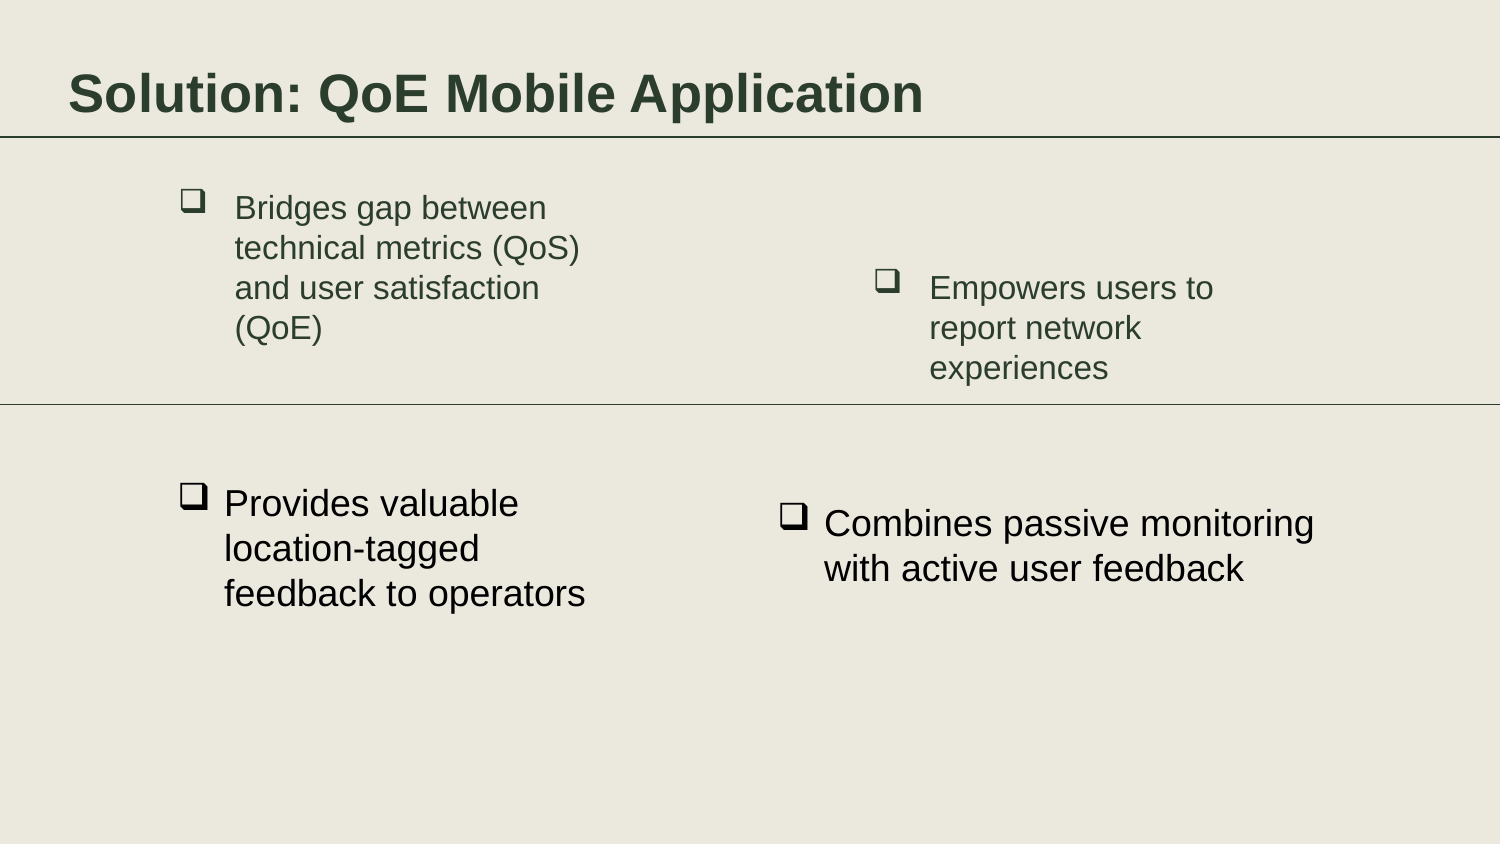

# Solution: QoE Mobile Application
Bridges gap between technical metrics (QoS) and user satisfaction (QoE)

Empowers users to report network experiences
Provides valuable location-tagged feedback to operators
Combines passive monitoring with active user feedback